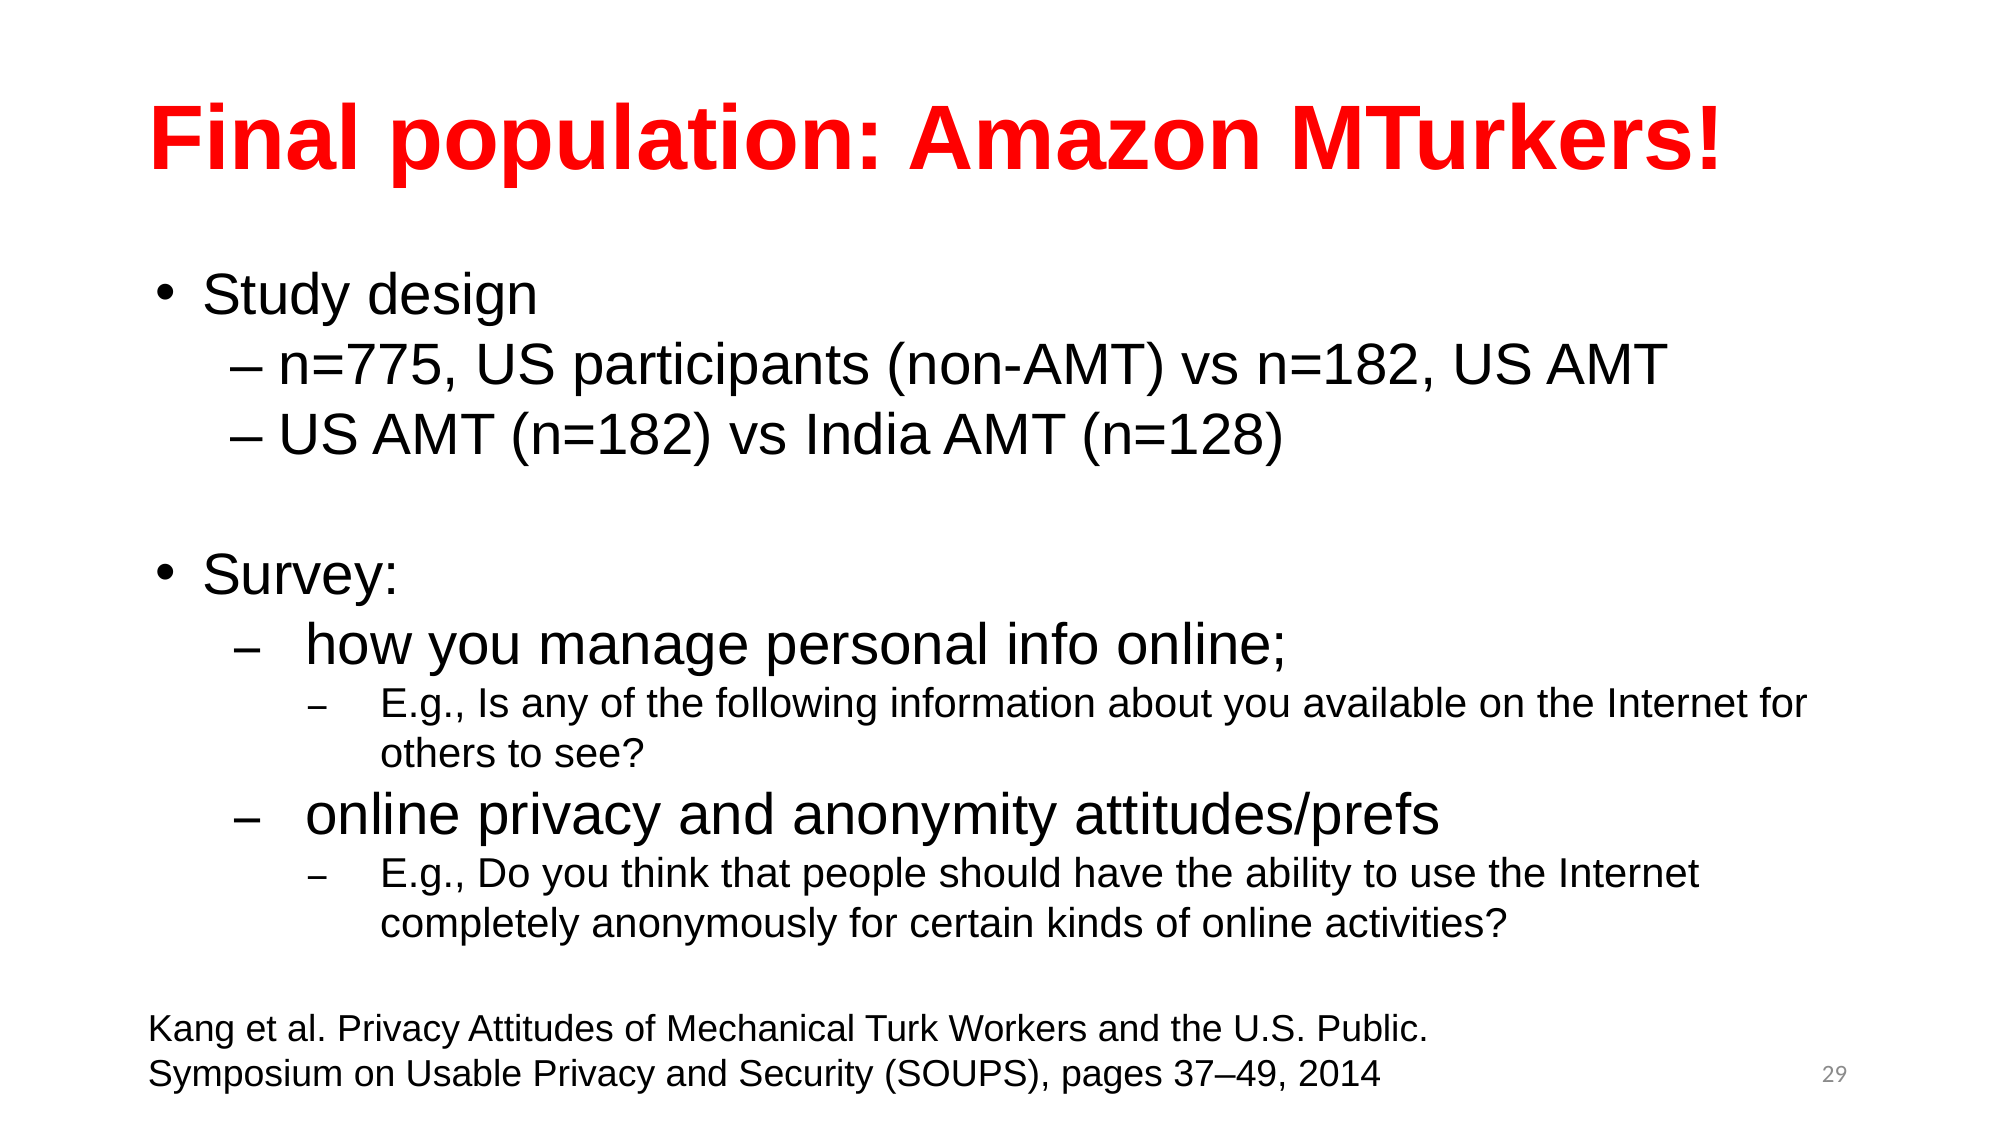

# Final population: Amazon MTurkers!
Study design
– n=775, US participants (non-AMT) vs n=182, US AMT
– US AMT (n=182) vs India AMT (n=128)

Survey:
how you manage personal info online;
E.g., Is any of the following information about you available on the Internet for others to see?
online privacy and anonymity attitudes/prefs
E.g., Do you think that people should have the ability to use the Internet completely anonymously for certain kinds of online activities?
Kang et al. Privacy Attitudes of Mechanical Turk Workers and the U.S. Public. Symposium on Usable Privacy and Security (SOUPS), pages 37–49, 2014
29